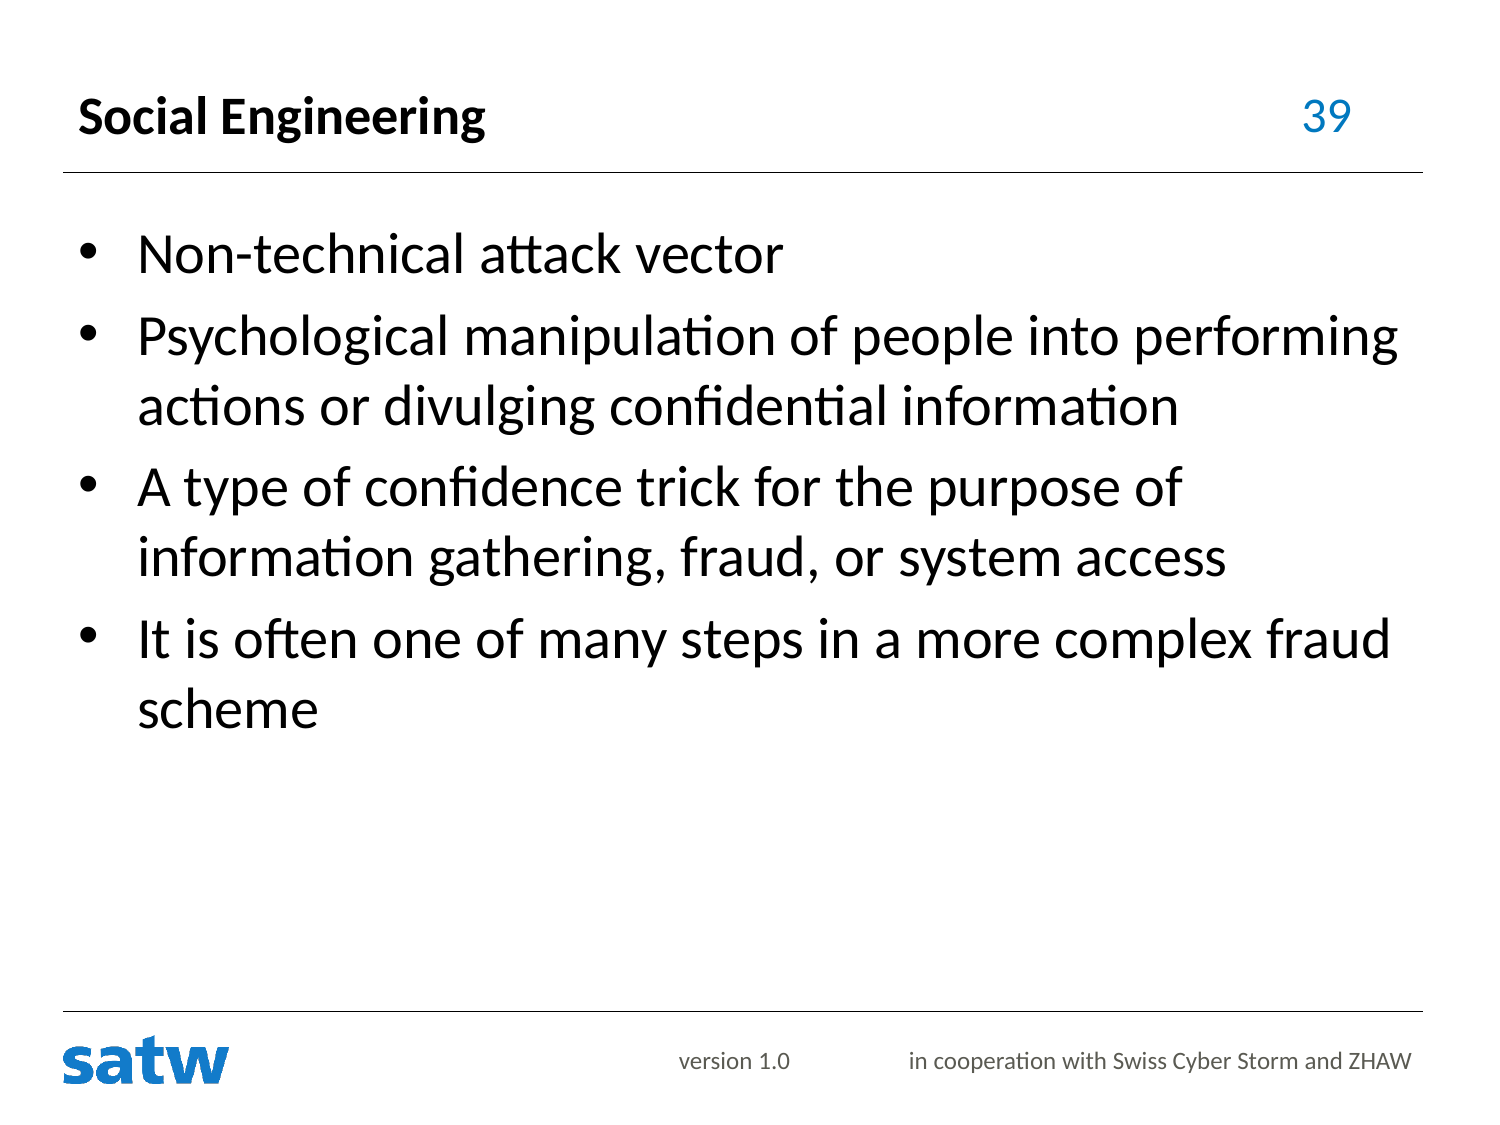

# Social Engineering
39
Non-technical attack vector
Psychological manipulation of people into performing actions or divulging confidential information
A type of confidence trick for the purpose of information gathering, fraud, or system access
It is often one of many steps in a more complex fraud scheme

version 1.0
in cooperation with Swiss Cyber Storm and ZHAW